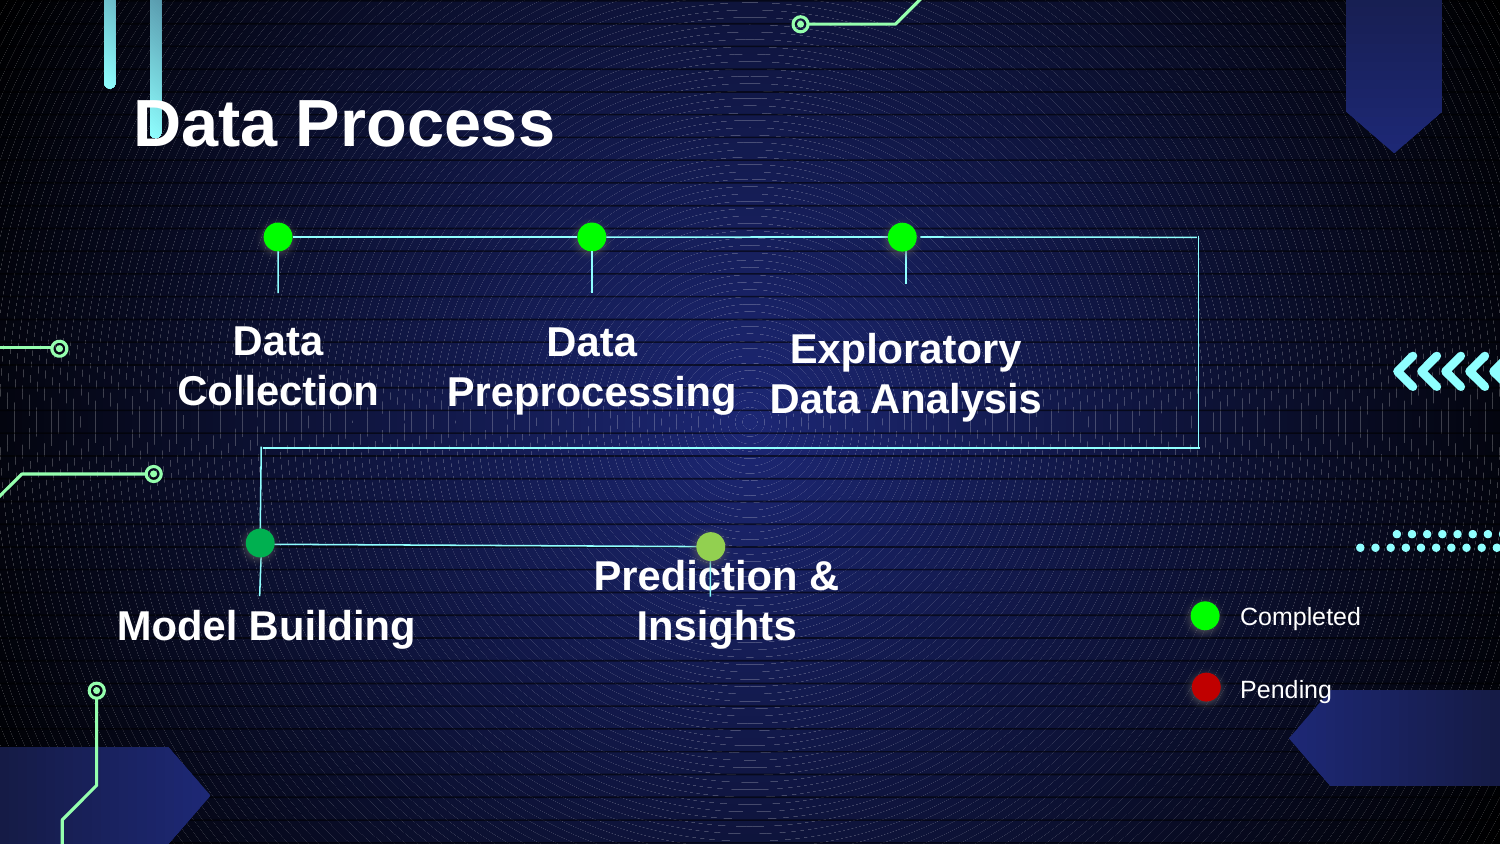

Data Process

Data Preprocessing

Data Collection
Exploratory Data Analysis

Model Building
Completed
Prediction & Insights

Pending